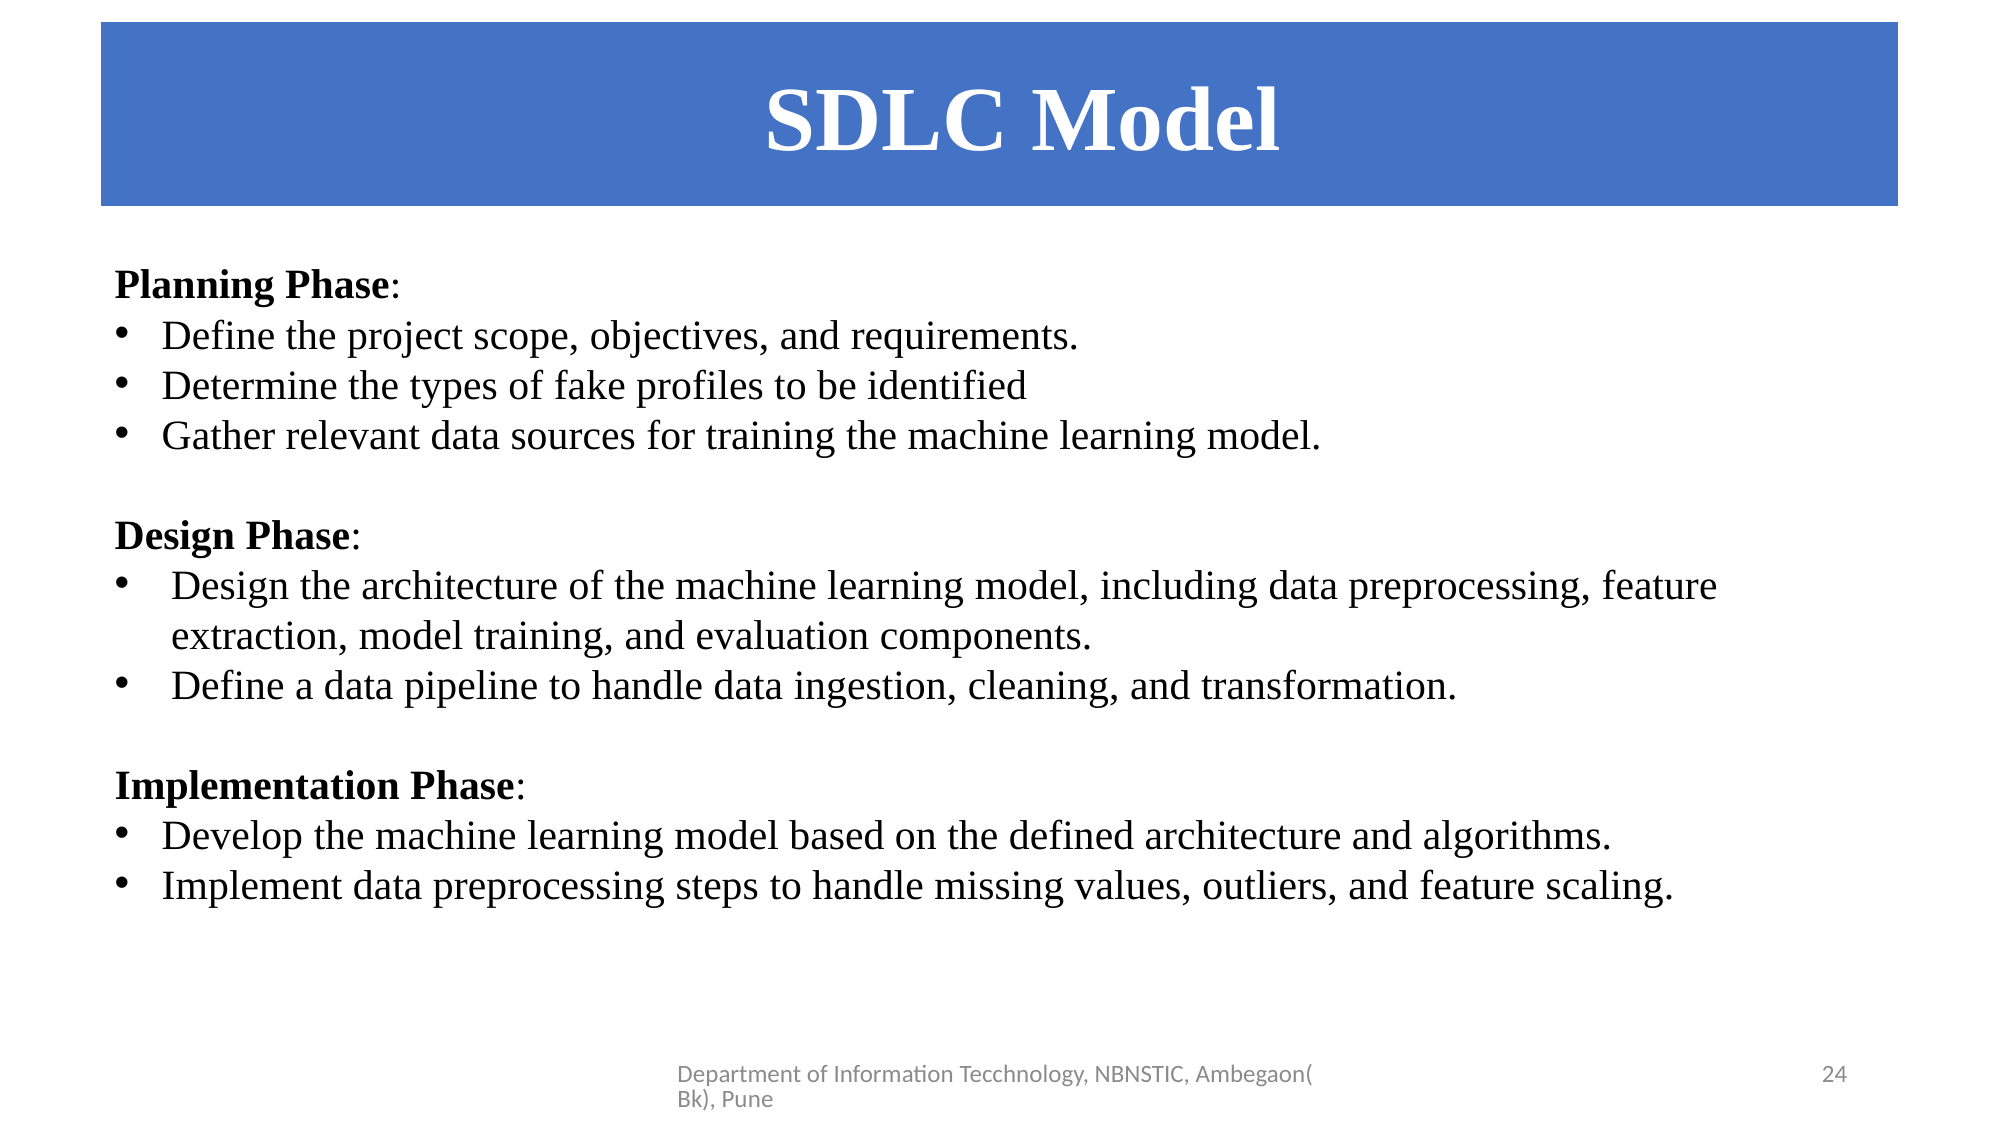

SDLC Model
#
Planning Phase:
Define the project scope, objectives, and requirements.
Determine the types of fake profiles to be identified
Gather relevant data sources for training the machine learning model.

Design Phase:
Design the architecture of the machine learning model, including data preprocessing, feature extraction, model training, and evaluation components.
Define a data pipeline to handle data ingestion, cleaning, and transformation.

Implementation Phase:
Develop the machine learning model based on the defined architecture and algorithms.
Implement data preprocessing steps to handle missing values, outliers, and feature scaling.

Department of Information Tecchnology, NBNSTIC, Ambegaon(Bk), Pune
24